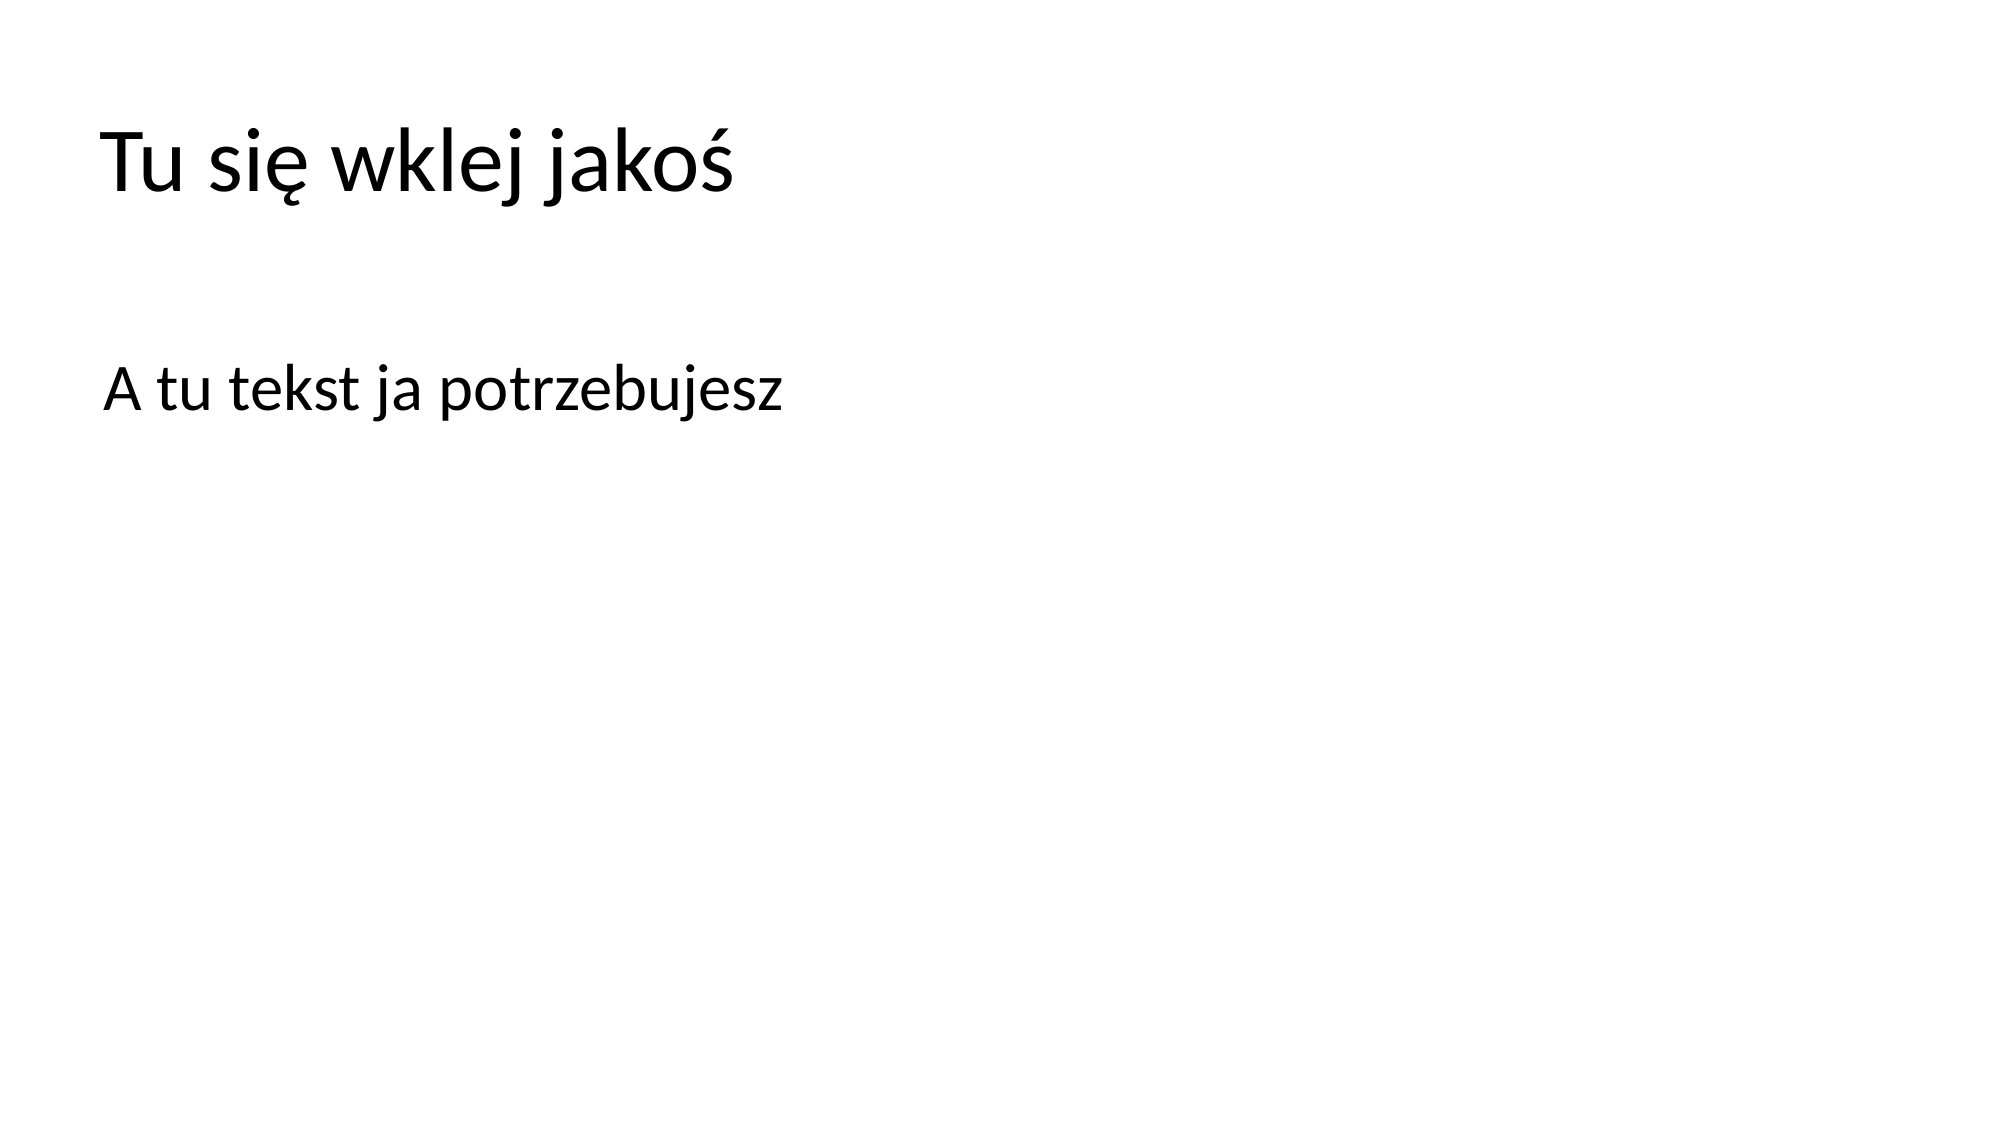

# Tu się wklej jakoś
A tu tekst ja potrzebujesz